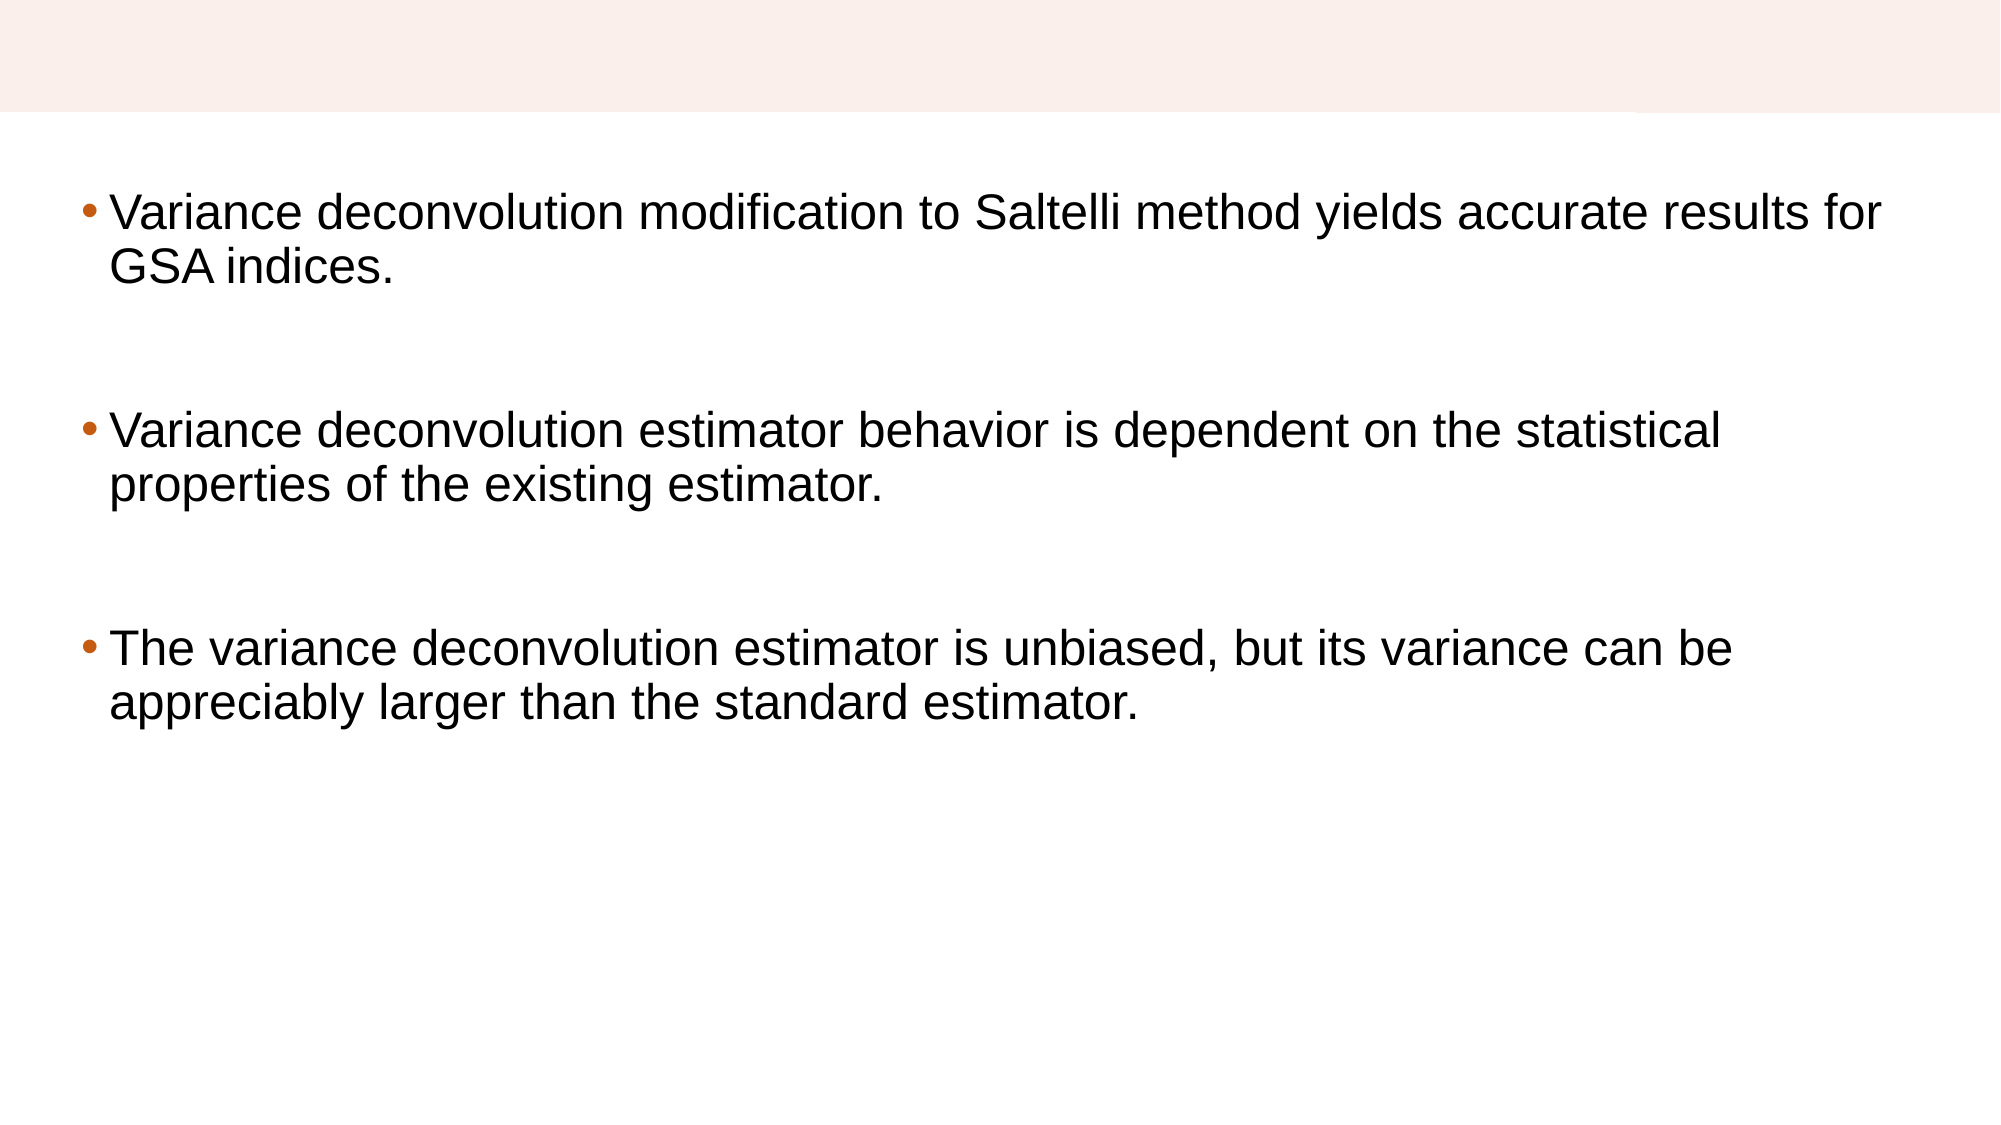

# Discussion
Variance deconvolution modification to Saltelli method yields accurate results for GSA indices.

Variance deconvolution estimator behavior is dependent on the statistical properties of the existing estimator.

The variance deconvolution estimator is unbiased, but its variance can be appreciably larger than the standard estimator.